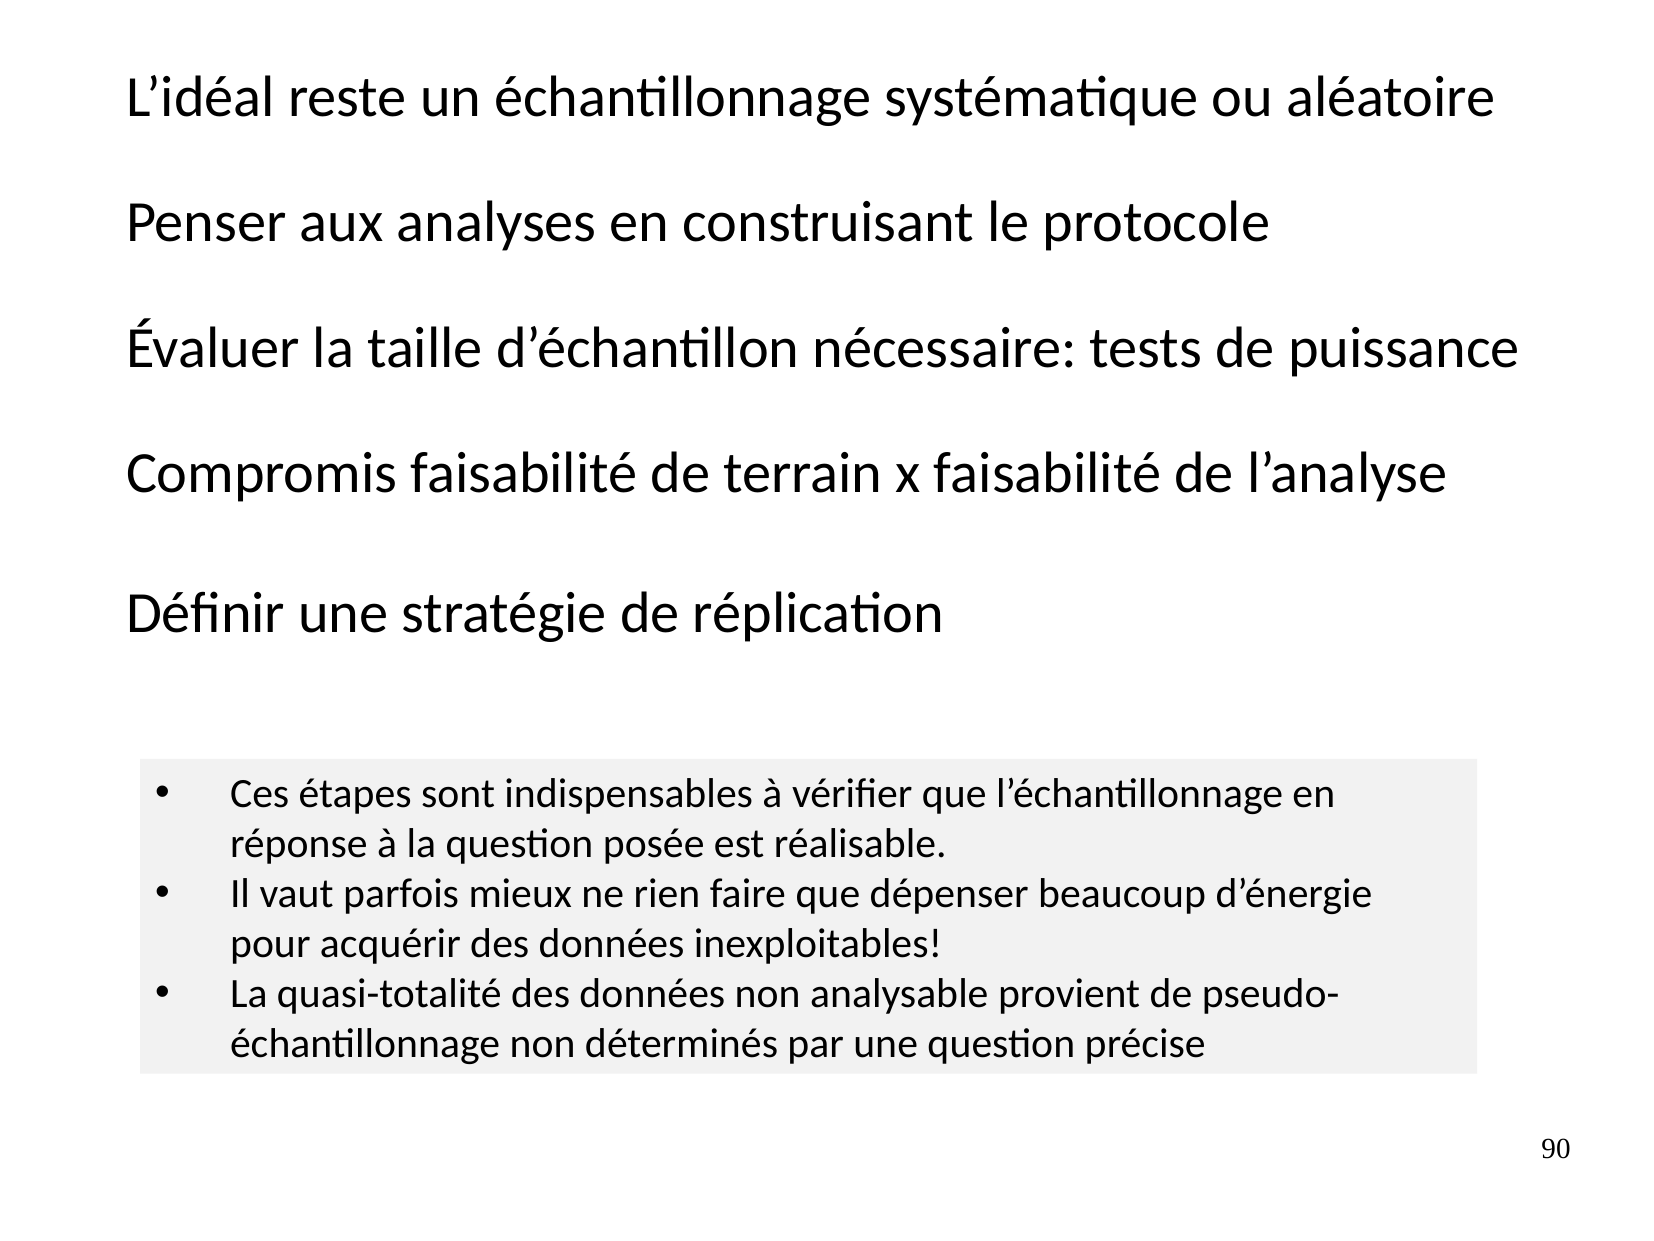

L’idéal reste un échantillonnage systématique ou aléatoire
Penser aux analyses en construisant le protocole
Évaluer la taille d’échantillon nécessaire: tests de puissance
Compromis faisabilité de terrain x faisabilité de l’analyse

Définir une stratégie de réplication
Ces étapes sont indispensables à vérifier que l’échantillonnage en réponse à la question posée est réalisable.
Il vaut parfois mieux ne rien faire que dépenser beaucoup d’énergie pour acquérir des données inexploitables!
La quasi-totalité des données non analysable provient de pseudo-échantillonnage non déterminés par une question précise
90